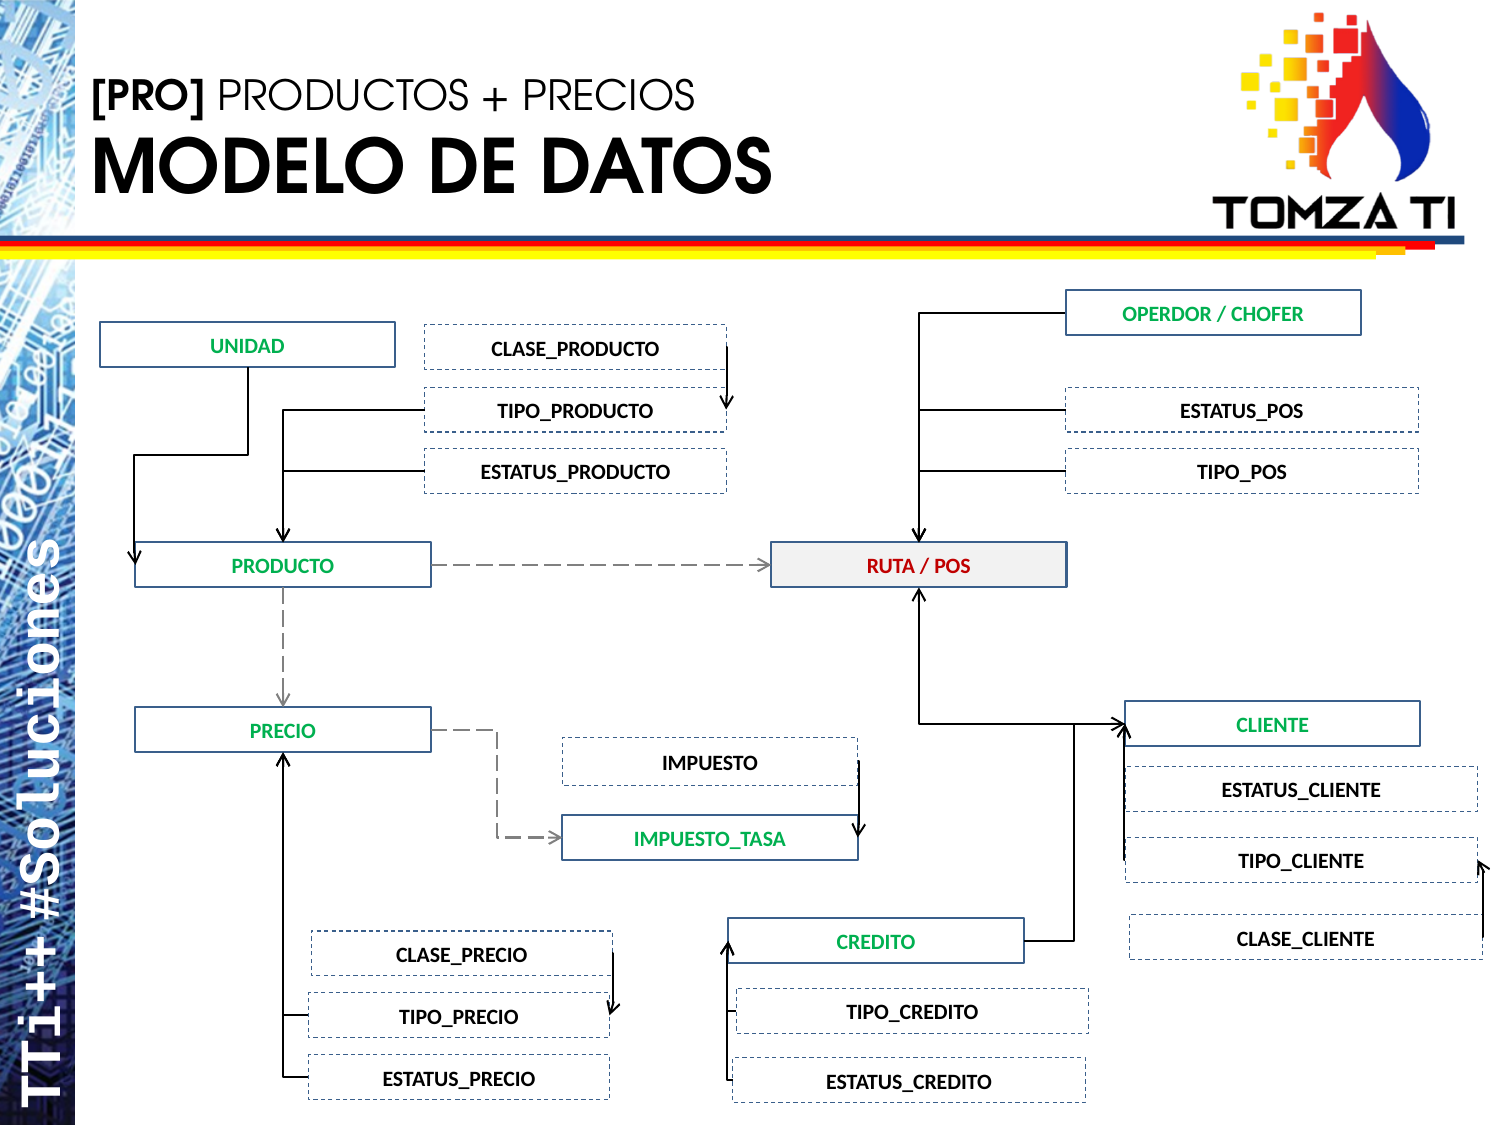

# [PRO] PRODUCTOS + PRECIOS MODELO DE DATOS
OPERDOR / CHOFER
UNIDAD
CLASE_PRODUCTO
TIPO_PRODUCTO
ESTATUS_POS
ESTATUS_PRODUCTO
TIPO_POS
PRODUCTO
RUTA / POS
CLIENTE
PRECIO
IMPUESTO
ESTATUS_CLIENTE
IMPUESTO_TASA
TIPO_CLIENTE
CLASE_CLIENTE
CREDITO
CLASE_PRECIO
TIPO_CREDITO
TIPO_PRECIO
ESTATUS_PRECIO
ESTATUS_CREDITO